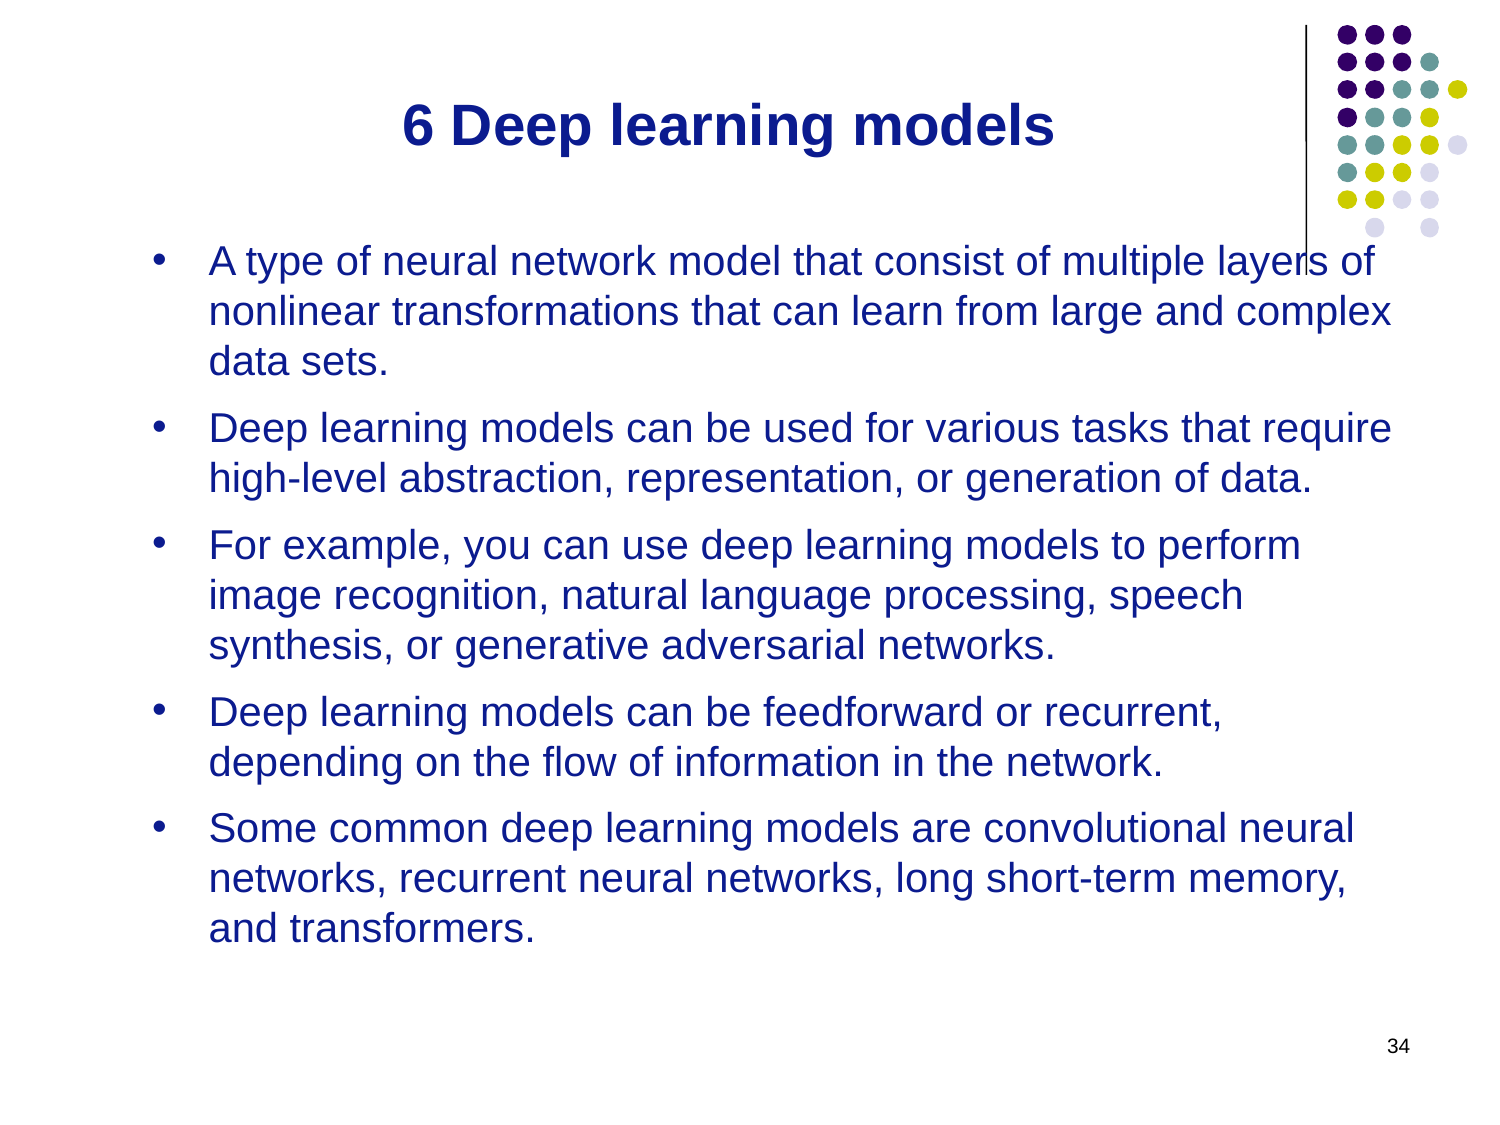

6 Deep learning models
A type of neural network model that consist of multiple layers of nonlinear transformations that can learn from large and complex data sets.
Deep learning models can be used for various tasks that require high-level abstraction, representation, or generation of data.
For example, you can use deep learning models to perform image recognition, natural language processing, speech synthesis, or generative adversarial networks.
Deep learning models can be feedforward or recurrent, depending on the flow of information in the network.
Some common deep learning models are convolutional neural networks, recurrent neural networks, long short-term memory, and transformers.
34